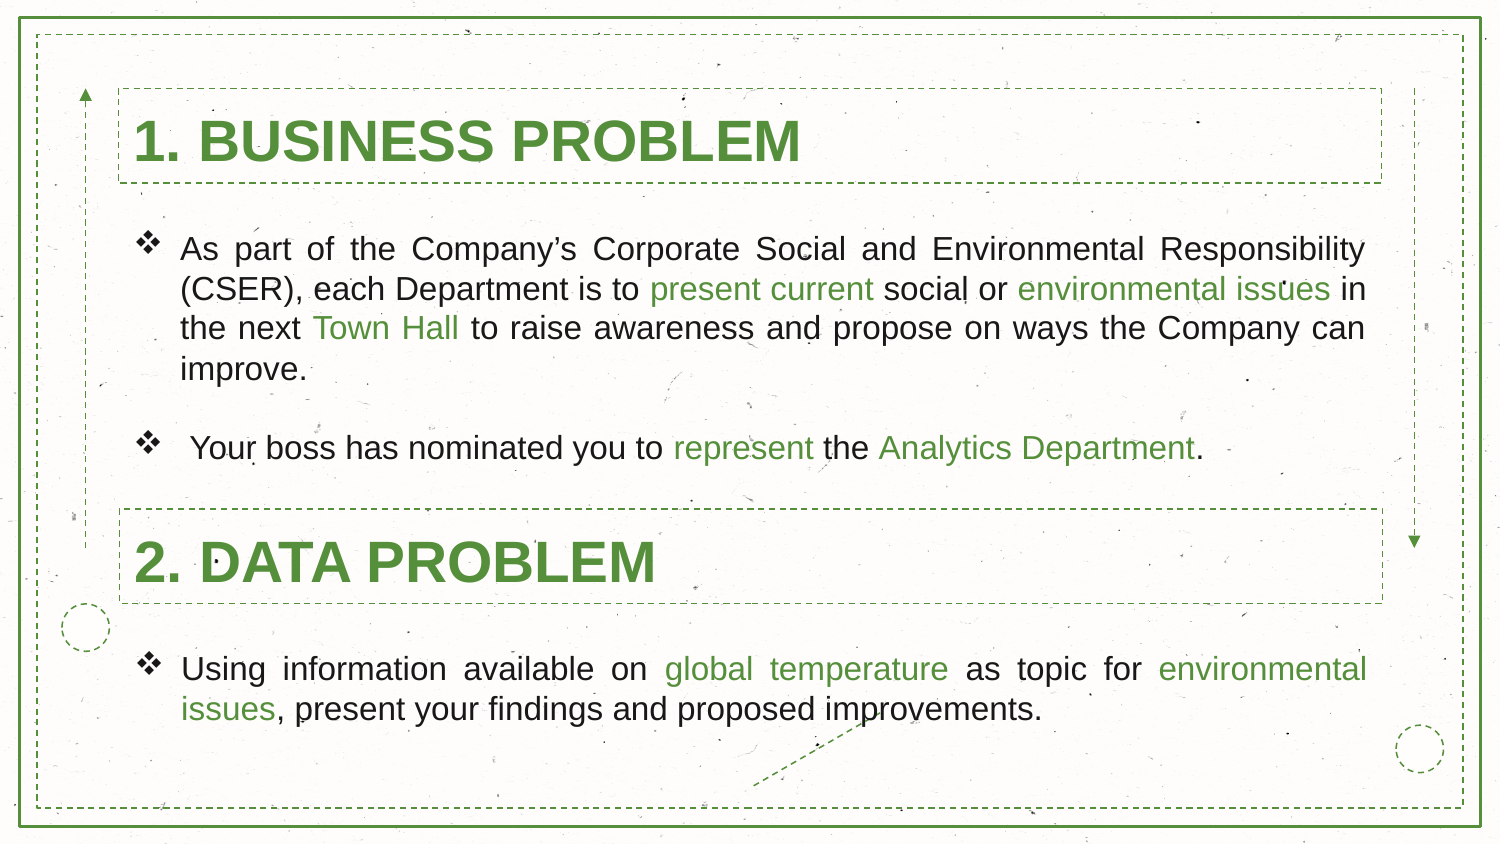

# 1. BUSINESS PROBLEM
As part of the Company’s Corporate Social and Environmental Responsibility (CSER), each Department is to present current social or environmental issues in the next Town Hall to raise awareness and propose on ways the Company can improve.

 Your boss has nominated you to represent the Analytics Department.
2. DATA PROBLEM
Using information available on global temperature as topic for environmental issues, present your findings and proposed improvements.